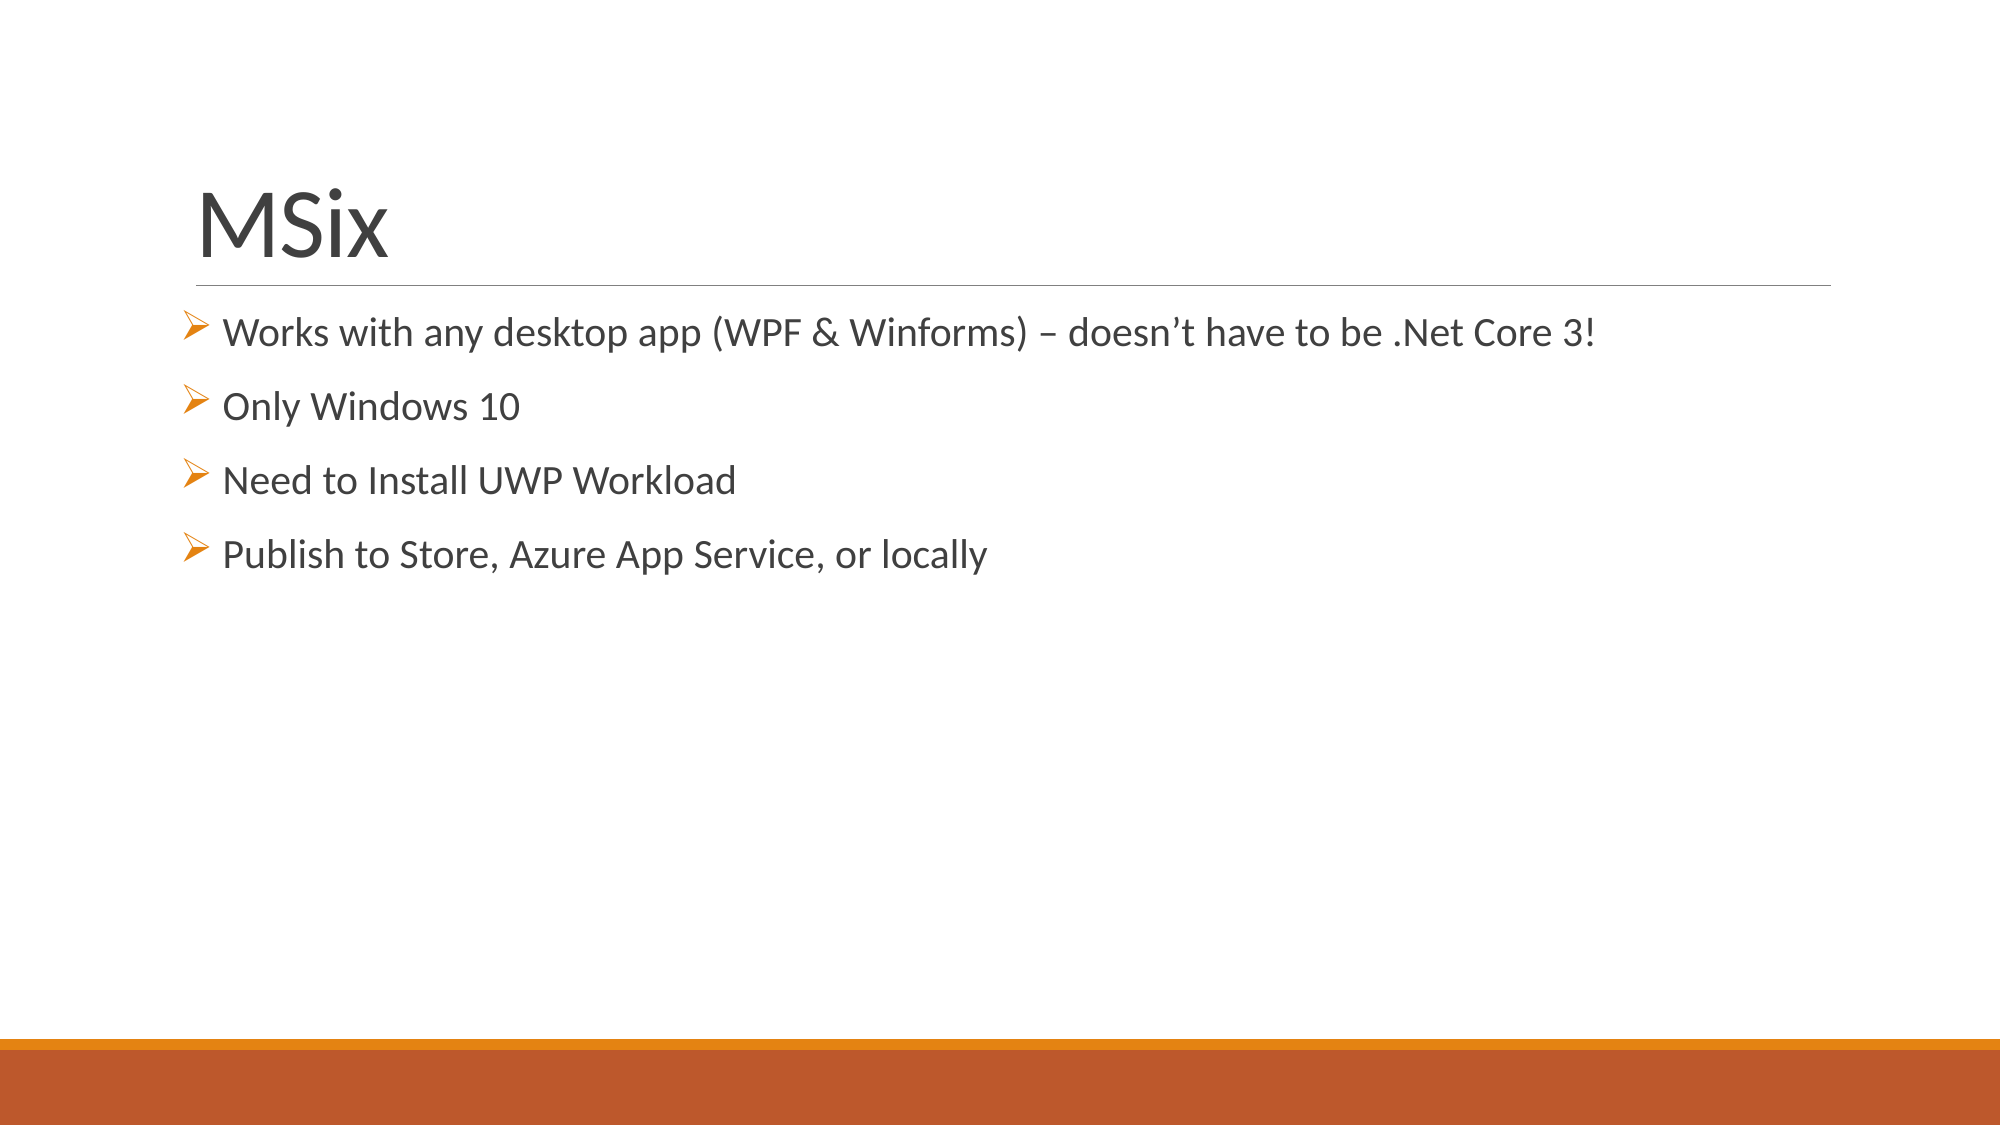

# MSix
 Works with any desktop app (WPF & Winforms) – doesn’t have to be .Net Core 3!
 Only Windows 10
 Need to Install UWP Workload
 Publish to Store, Azure App Service, or locally